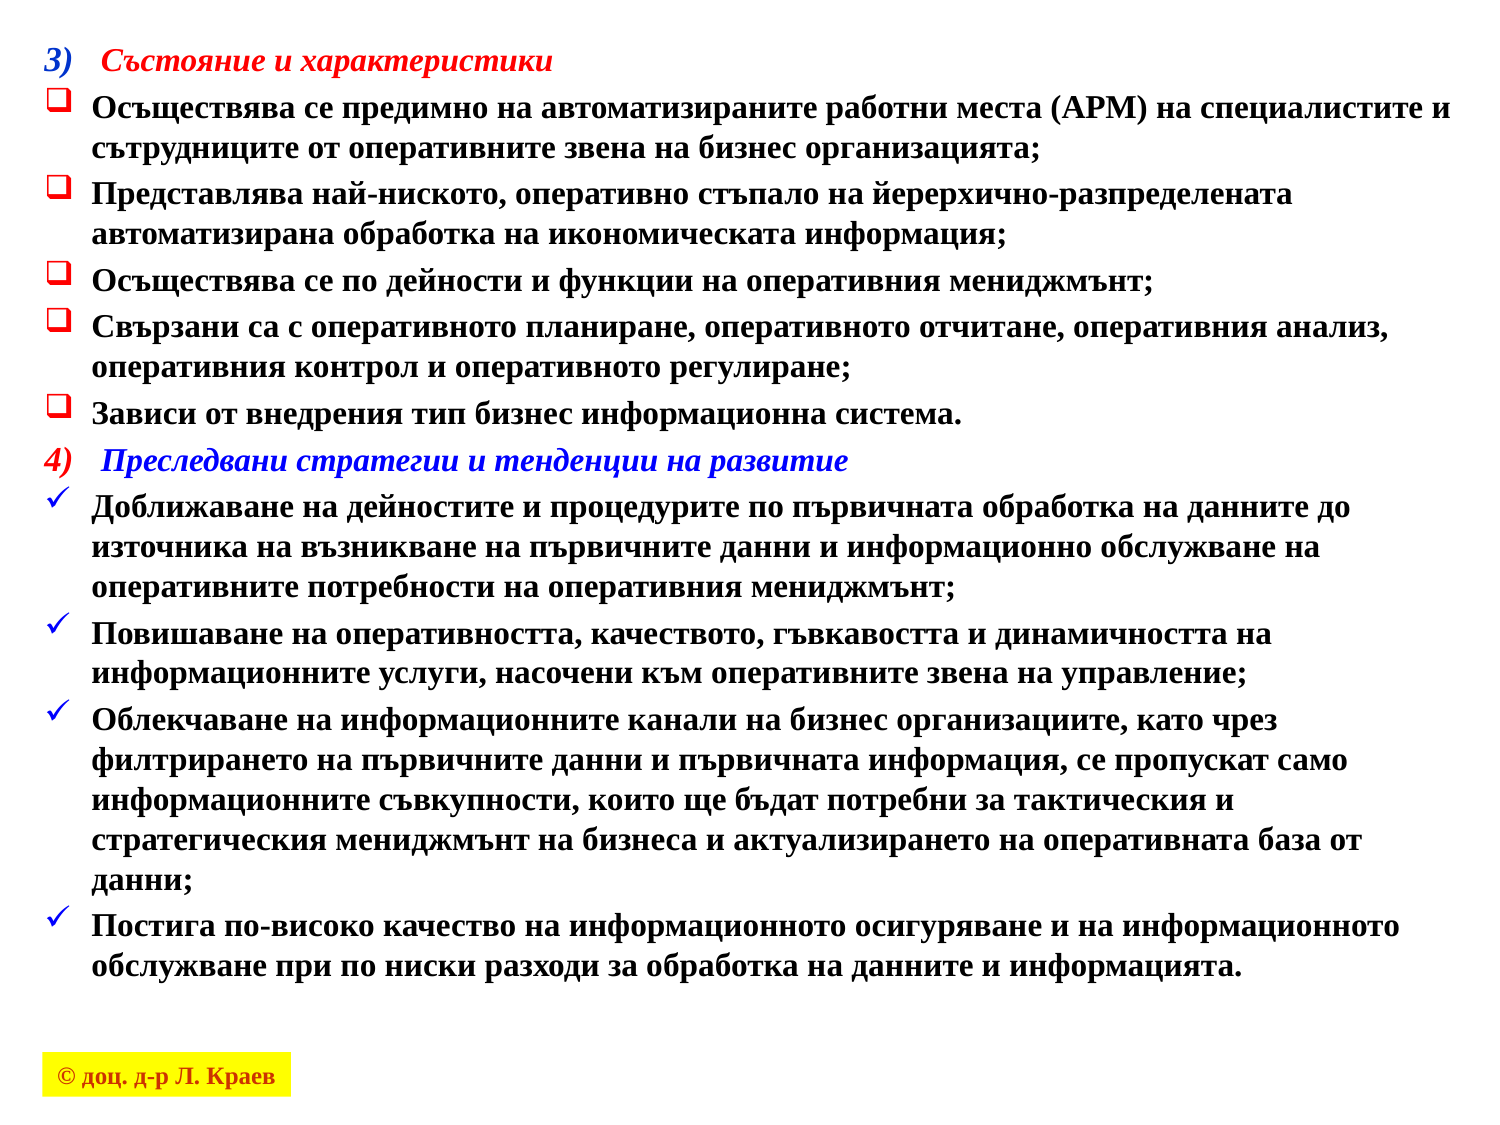

Състояние и характеристики
Осъществява се предимно на автоматизираните работни места (АРМ) на специалистите и сътрудниците от оперативните звена на бизнес организацията;
Представлява най-ниското, оперативно стъпало на йерерхично-разпределената автоматизирана обработка на икономическата информация;
Осъществява се по дейности и функции на оперативния мениджмънт;
Свързани са с оперативното планиране, оперативното отчитане, оперативния анализ, оперативния контрол и оперативното регулиране;
Зависи от внедрения тип бизнес информационна система.
Преследвани стратегии и тенденции на развитие
Доближаване на дейностите и процедурите по първичната обработка на данните до източника на възникване на първичните данни и информационно обслужване на оперативните потребности на оперативния мениджмънт;
Повишаване на оперативността, качеството, гъвкавостта и динамичността на информационните услуги, насочени към оперативните звена на управление;
Облекчаване на информационните канали на бизнес организациите, като чрез филтрирането на първичните данни и първичната информация, се пропускат само информационните съвкупности, които ще бъдат потребни за тактическия и стратегическия мениджмънт на бизнеса и актуализирането на оперативната база от данни;
Постига по-високо качество на информационното осигуряване и на информационното обслужване при по ниски разходи за обработка на данните и информацията.
© доц. д-р Л. Краев